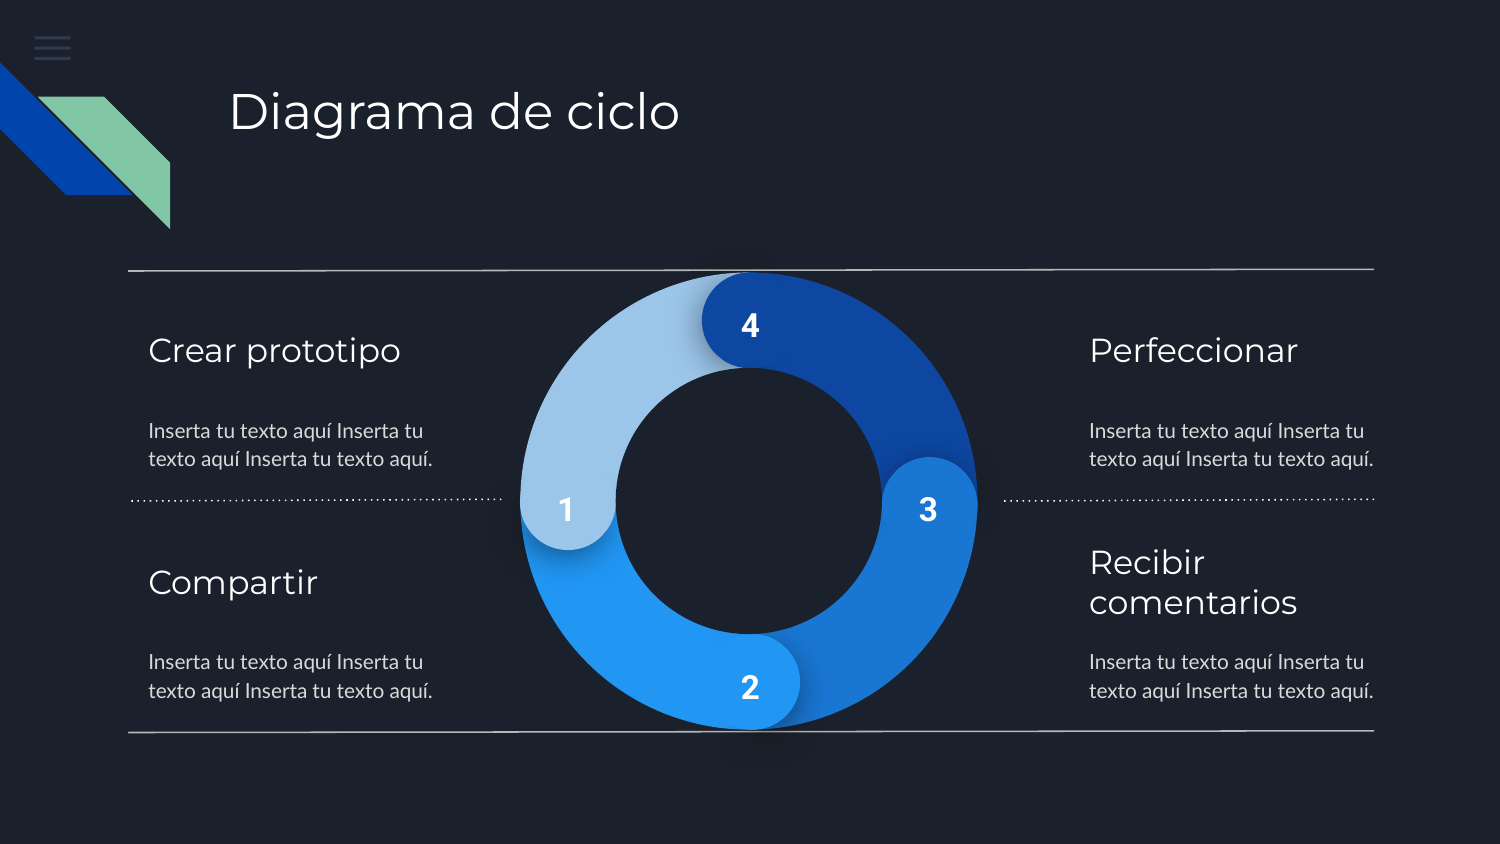

# Diagrama de ciclo

4
Crear prototipo
Perfeccionar

Inserta tu texto aquí Inserta tu texto aquí Inserta tu texto aquí.
Inserta tu texto aquí Inserta tu texto aquí Inserta tu texto aquí.

1
3
Compartir
Recibir comentarios
Inserta tu texto aquí Inserta tu texto aquí Inserta tu texto aquí.
Inserta tu texto aquí Inserta tu texto aquí Inserta tu texto aquí.

2